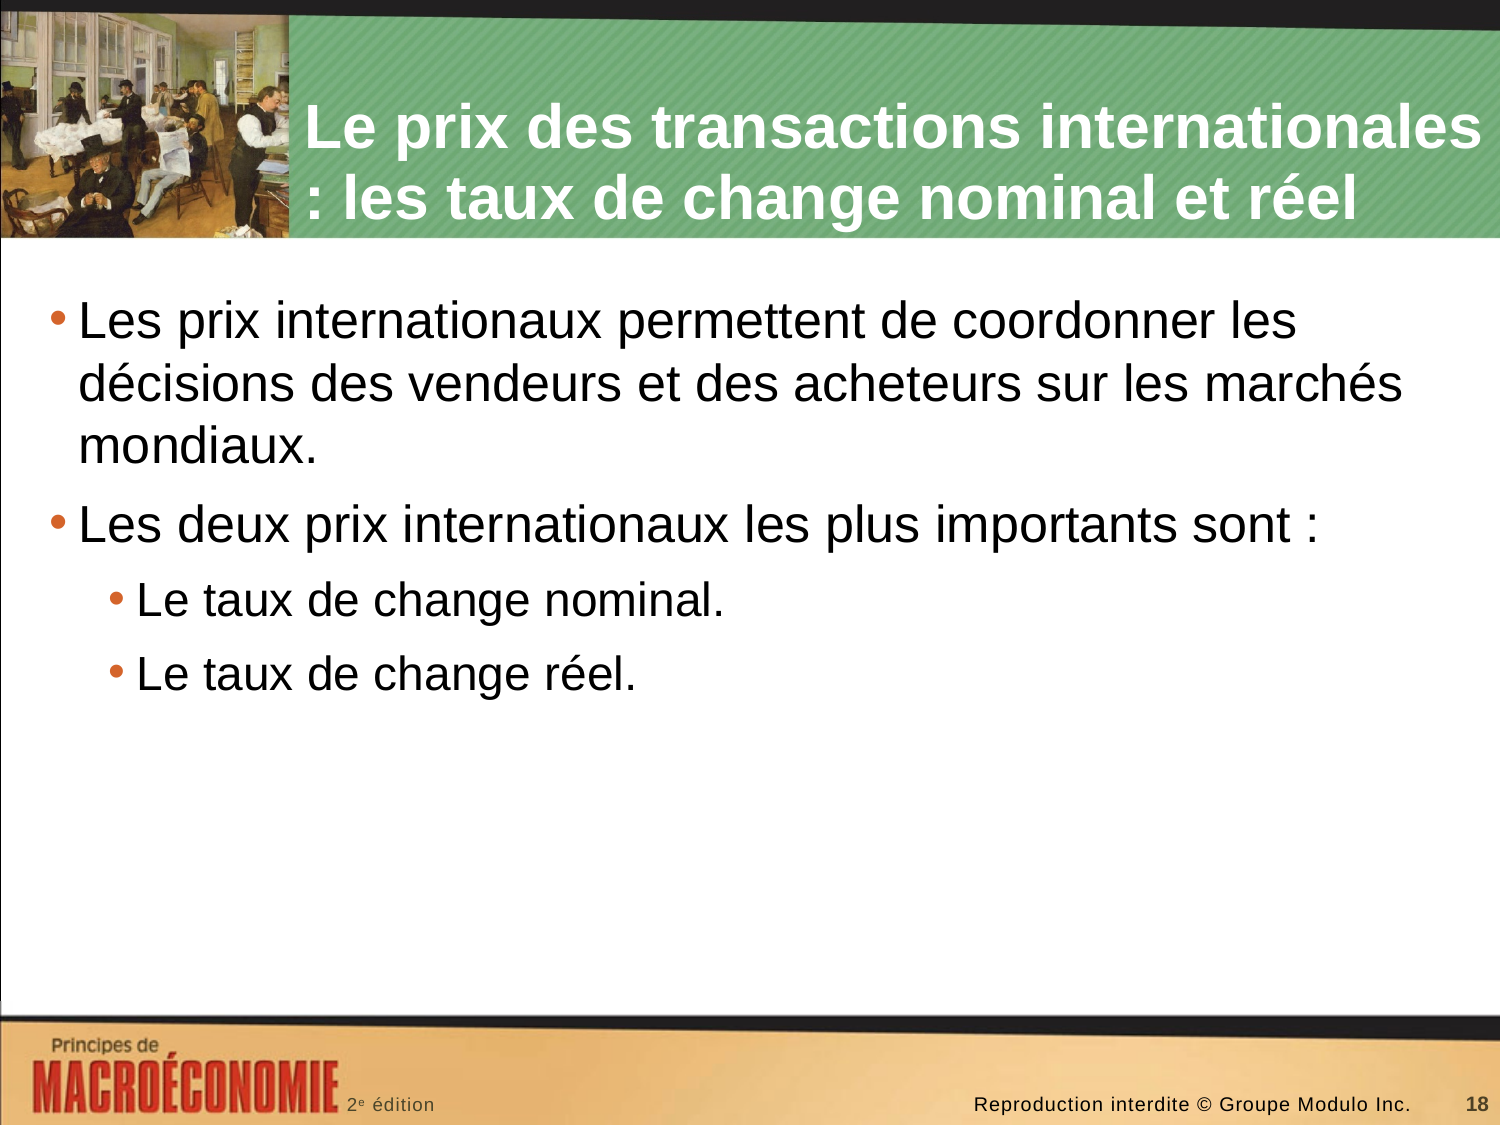

# Le prix des transactions internationales : les taux de change nominal et réel
Les prix internationaux permettent de coordonner les décisions des vendeurs et des acheteurs sur les marchés mondiaux.
Les deux prix internationaux les plus importants sont :
Le taux de change nominal.
Le taux de change réel.
18